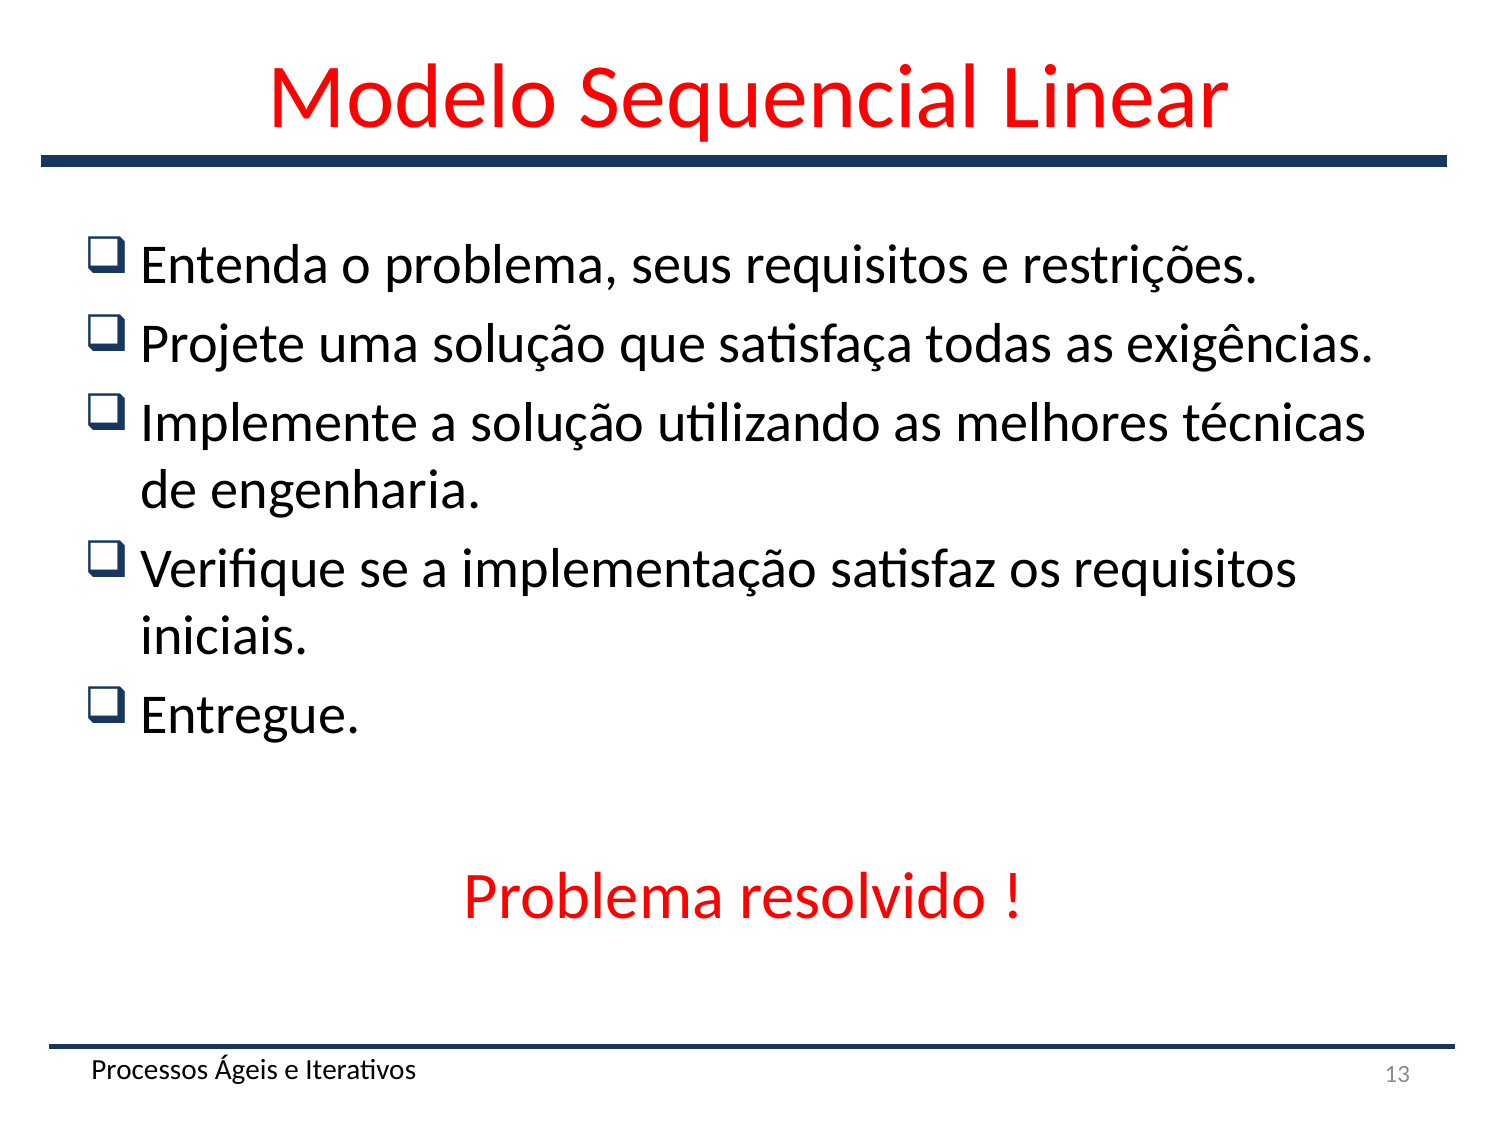

# Modelo Sequencial Linear
Entenda o problema, seus requisitos e restrições.
Projete uma solução que satisfaça todas as exigências.
Implemente a solução utilizando as melhores técnicas de engenharia.
Verifique se a implementação satisfaz os requisitos iniciais.
Entregue.

 Problema resolvido !

Processos Ágeis e Iterativos
13